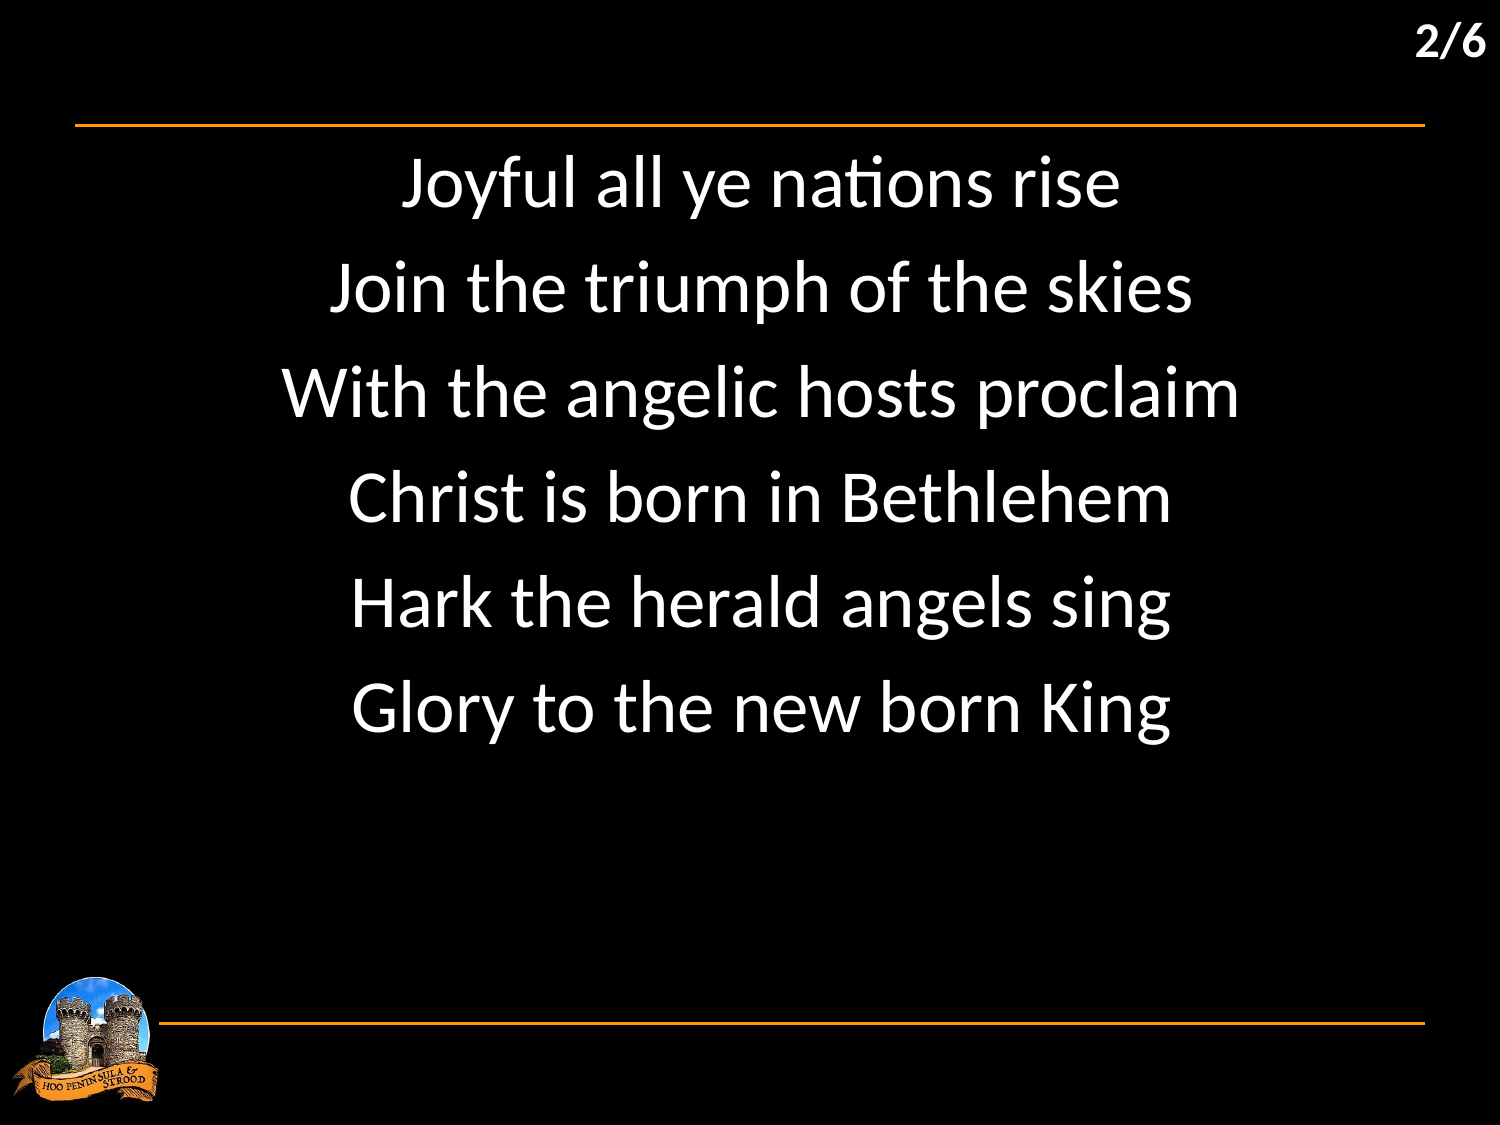

2/6
Joyful all ye nations rise
Join the triumph of the skies
With the angelic hosts proclaim
Christ is born in Bethlehem
Hark the herald angels sing
Glory to the new born King